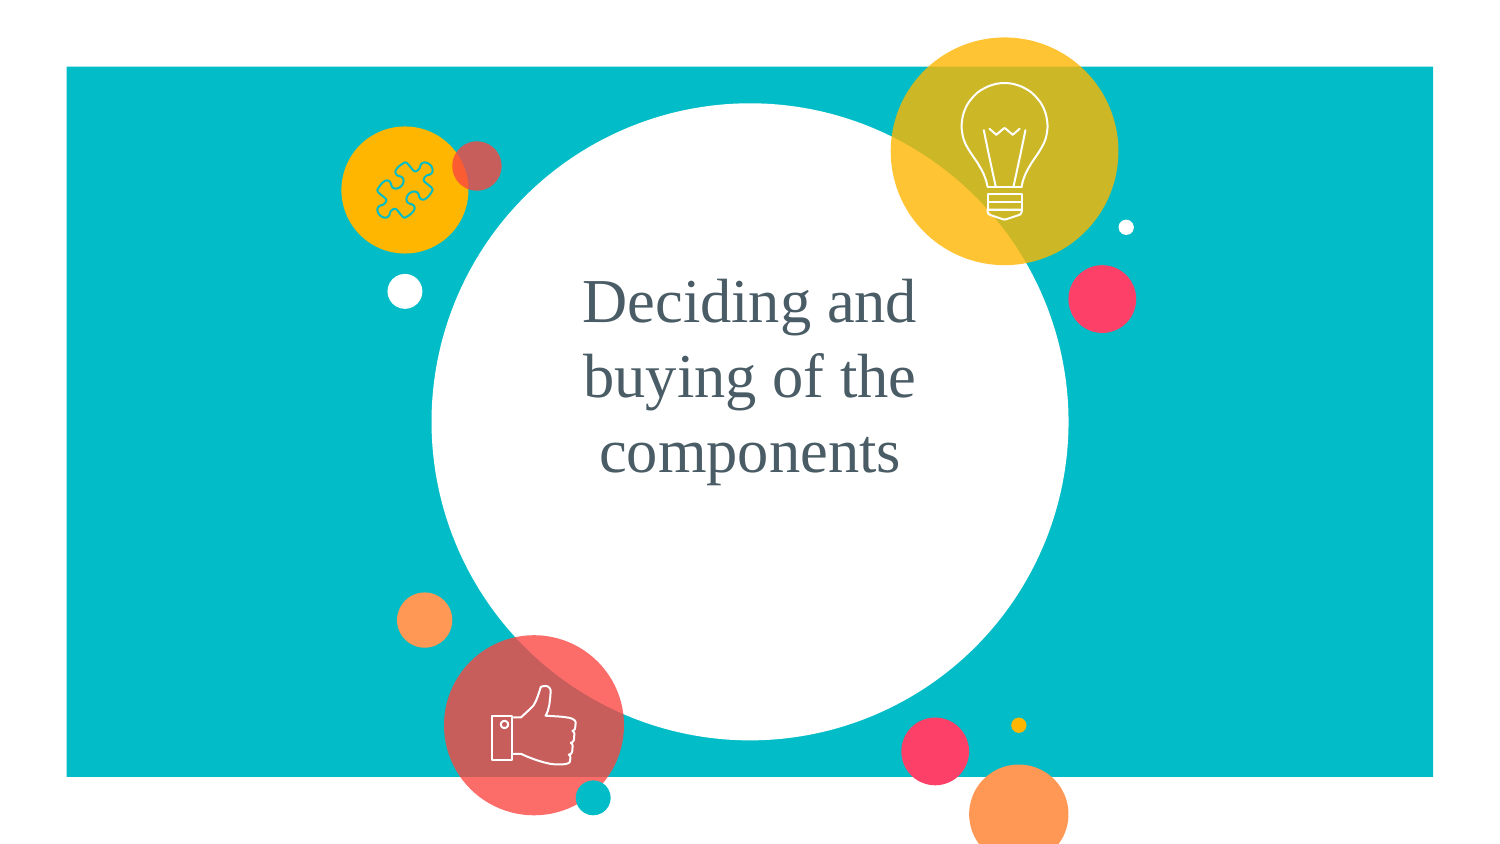

# Deciding and buying of the components